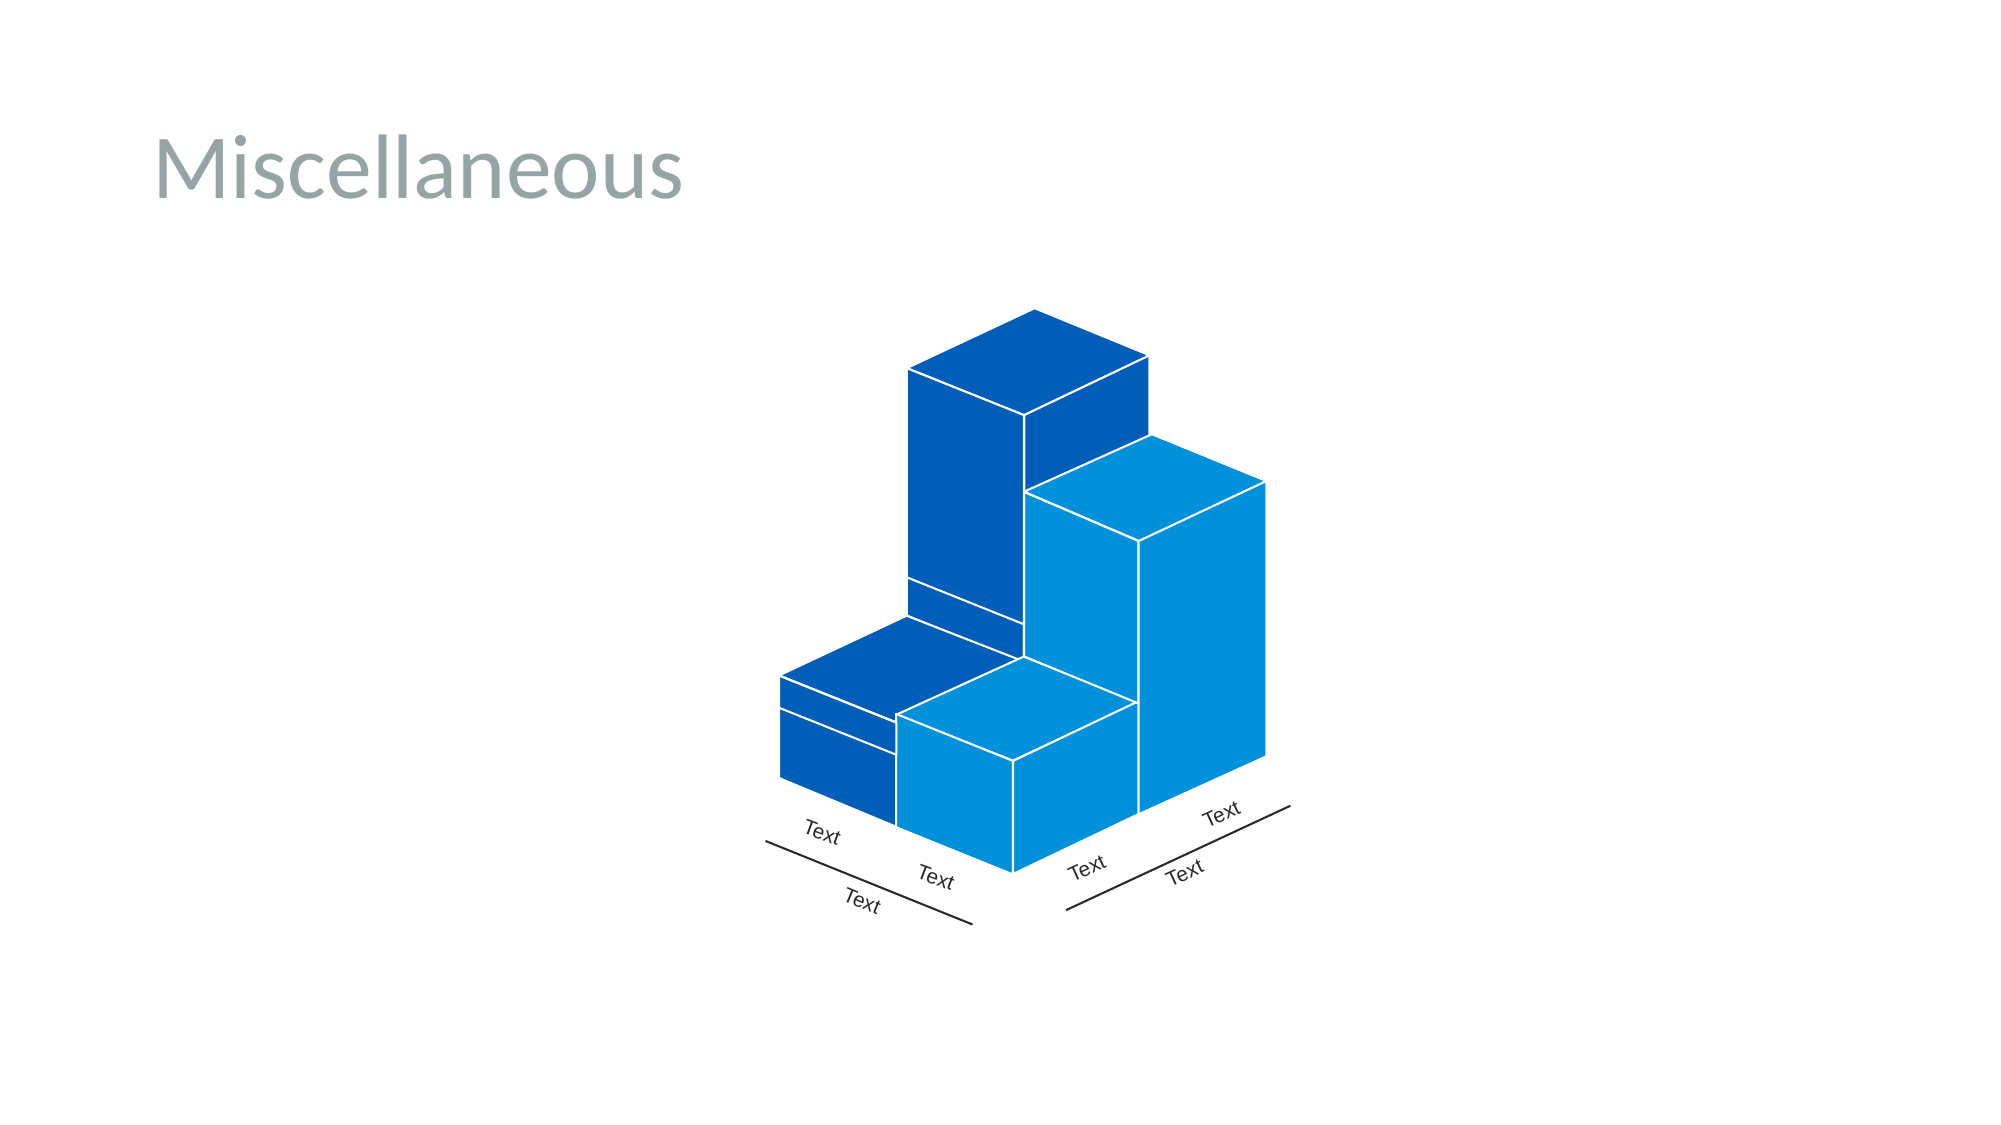

# Miscellaneous

Text

Text

Text
Text
Text
Text